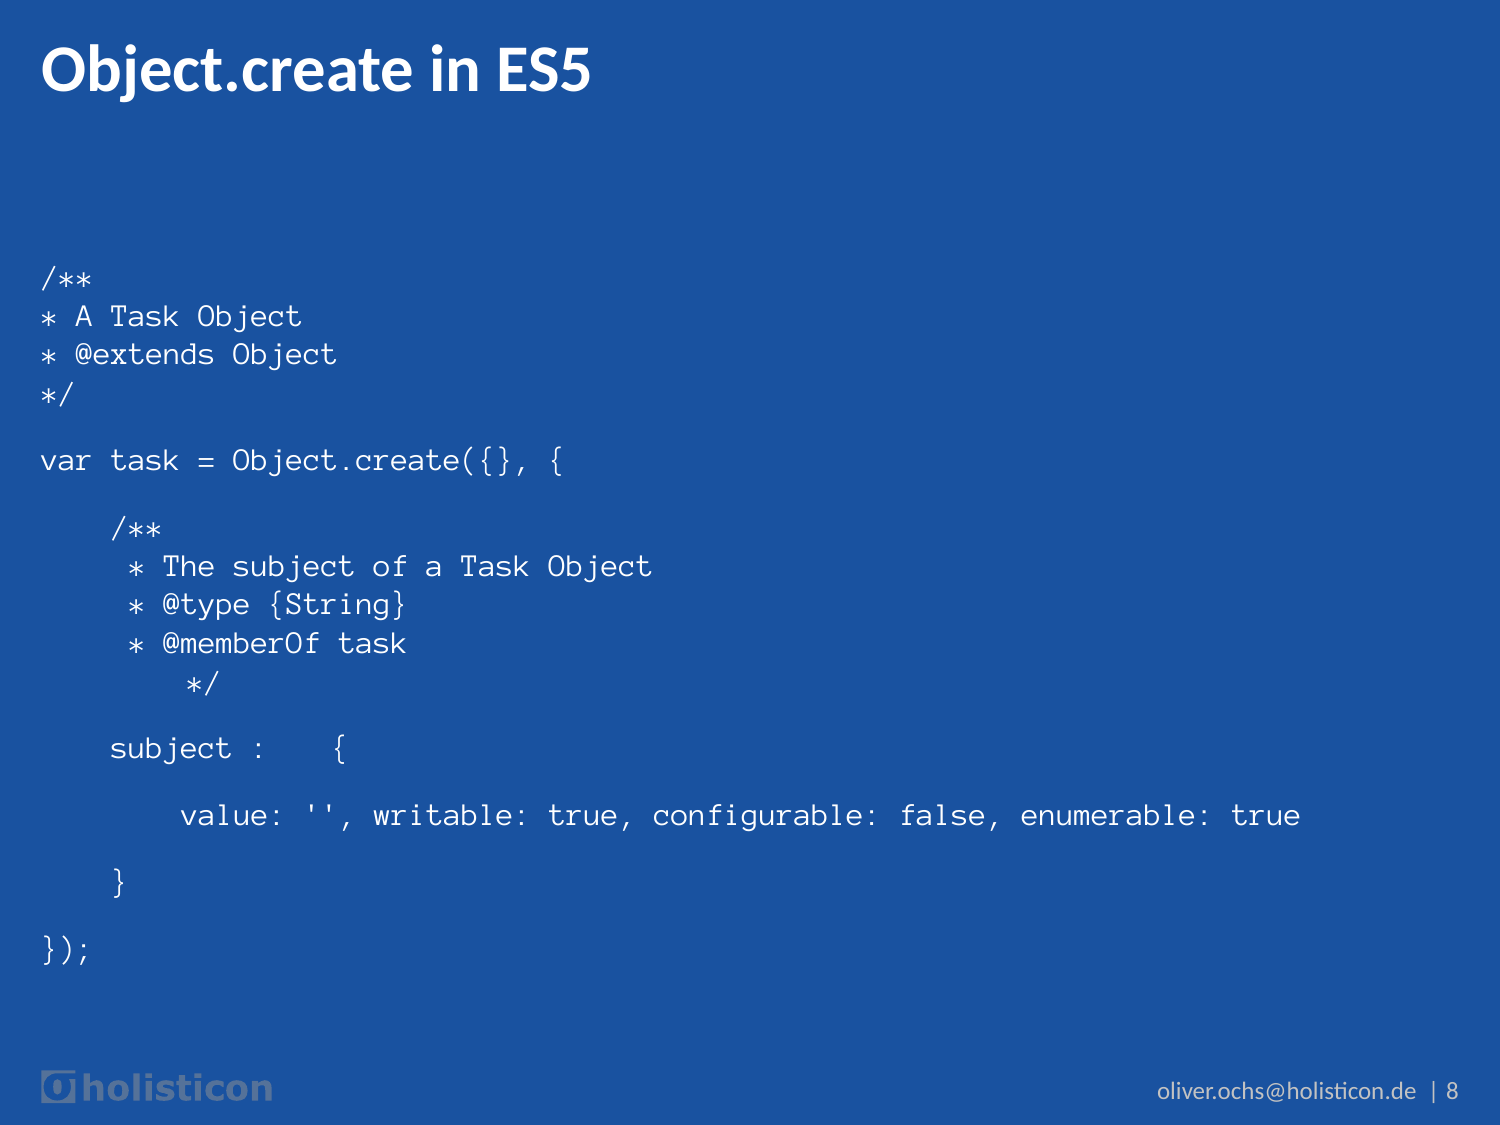

# Object.create in ES5
/**
* A Task Object
* @extends Object
*/
var task = Object.create({}, {
    /**
     * The subject of a Task Object
     * @type {String}
     * @memberOf task
			*/
    subject :	{
        value: '', writable: true, configurable: false, enumerable: true
    }
});